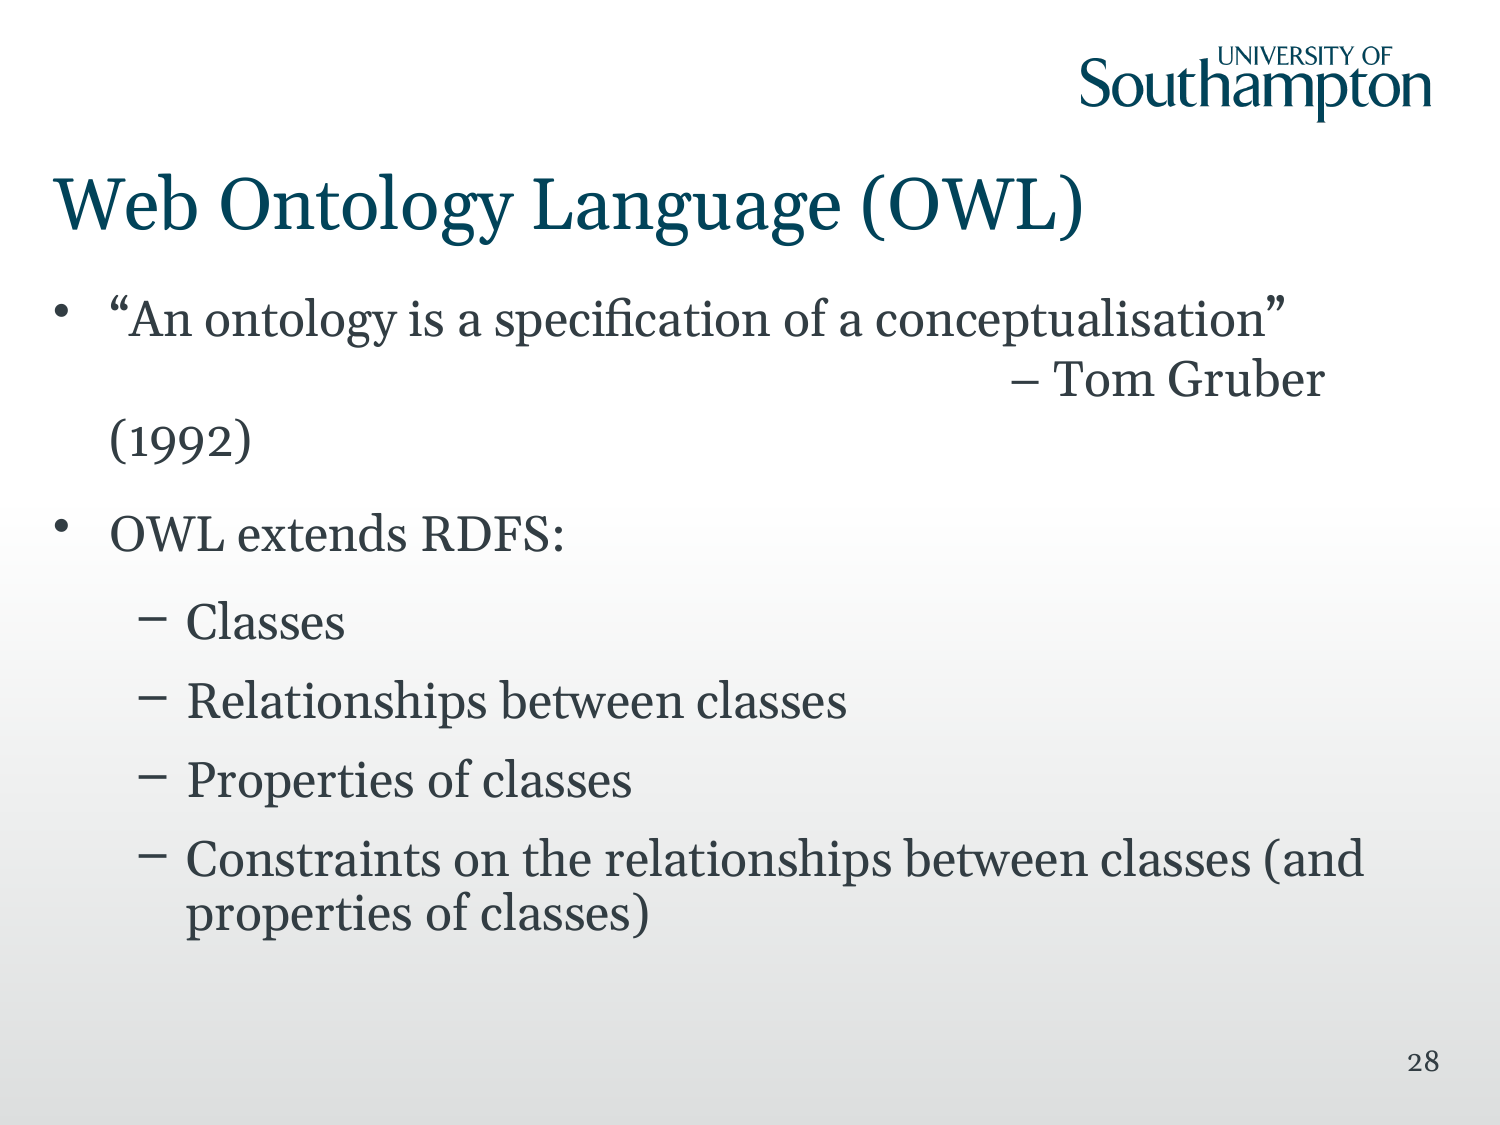

# Web Ontology Language (OWL)
“An ontology is a specification of a conceptualisation”
						– Tom Gruber (1992)
OWL extends RDFS:
Classes
Relationships between classes
Properties of classes
Constraints on the relationships between classes (and properties of classes)

28